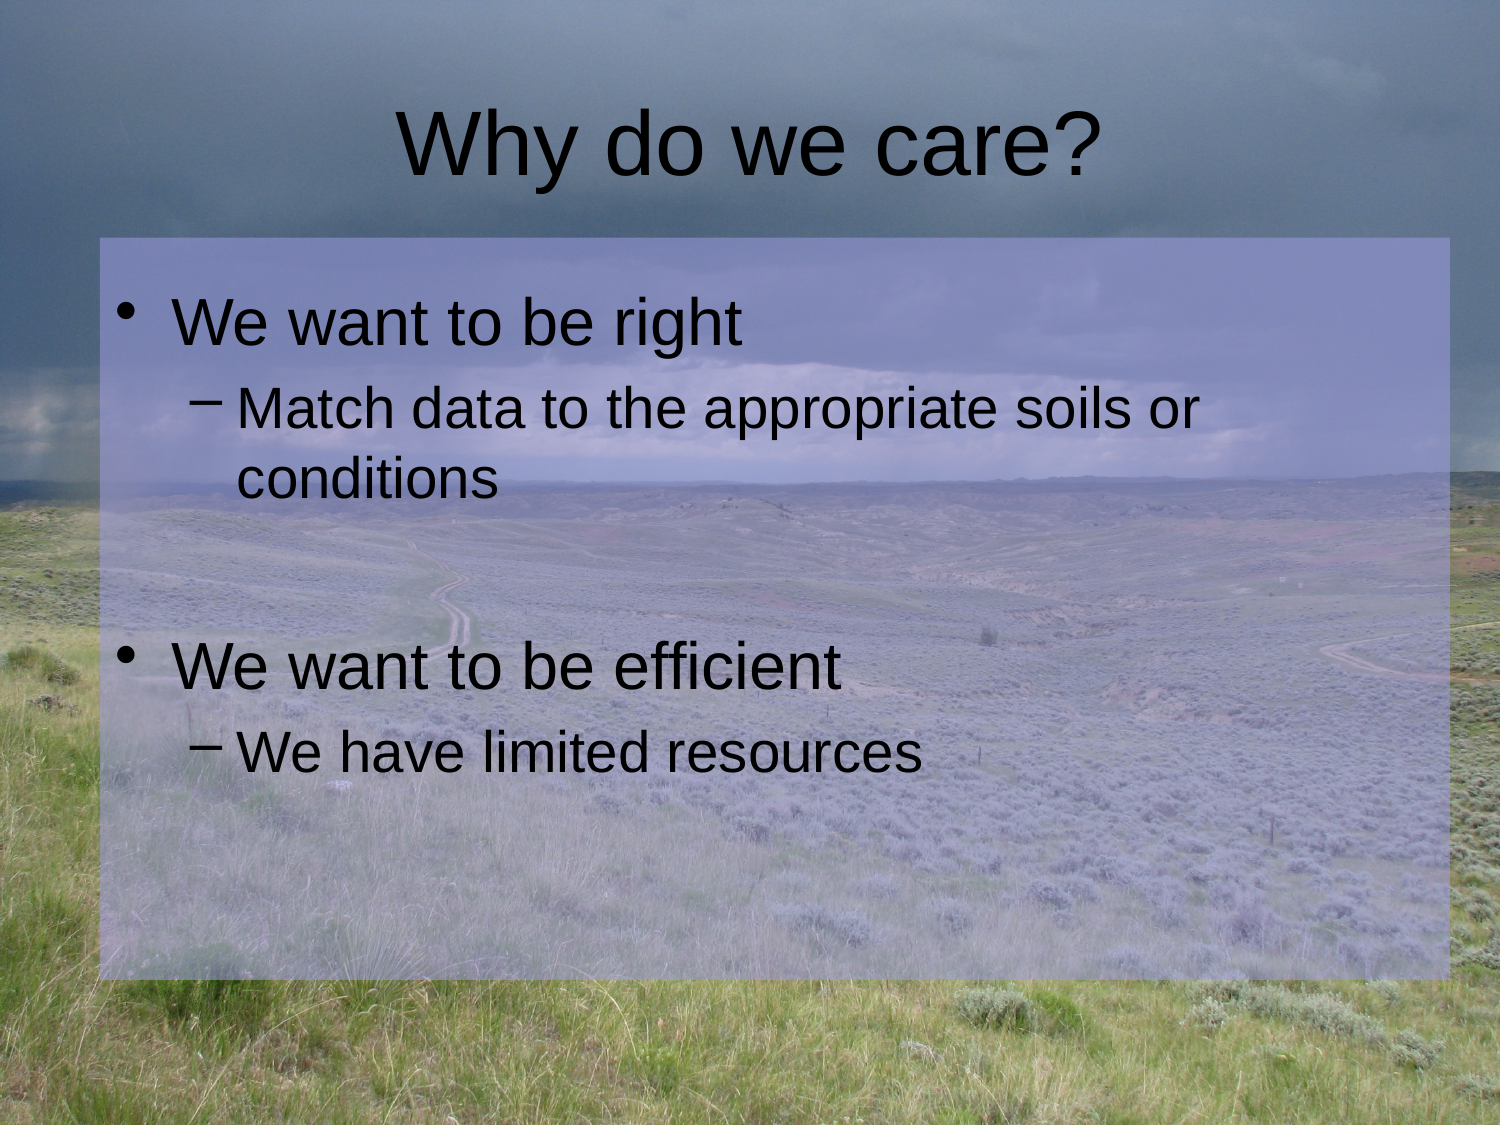

# Why do we care?

We want to be right
Match data to the appropriate soils or conditions

We want to be efficient
We have limited resources